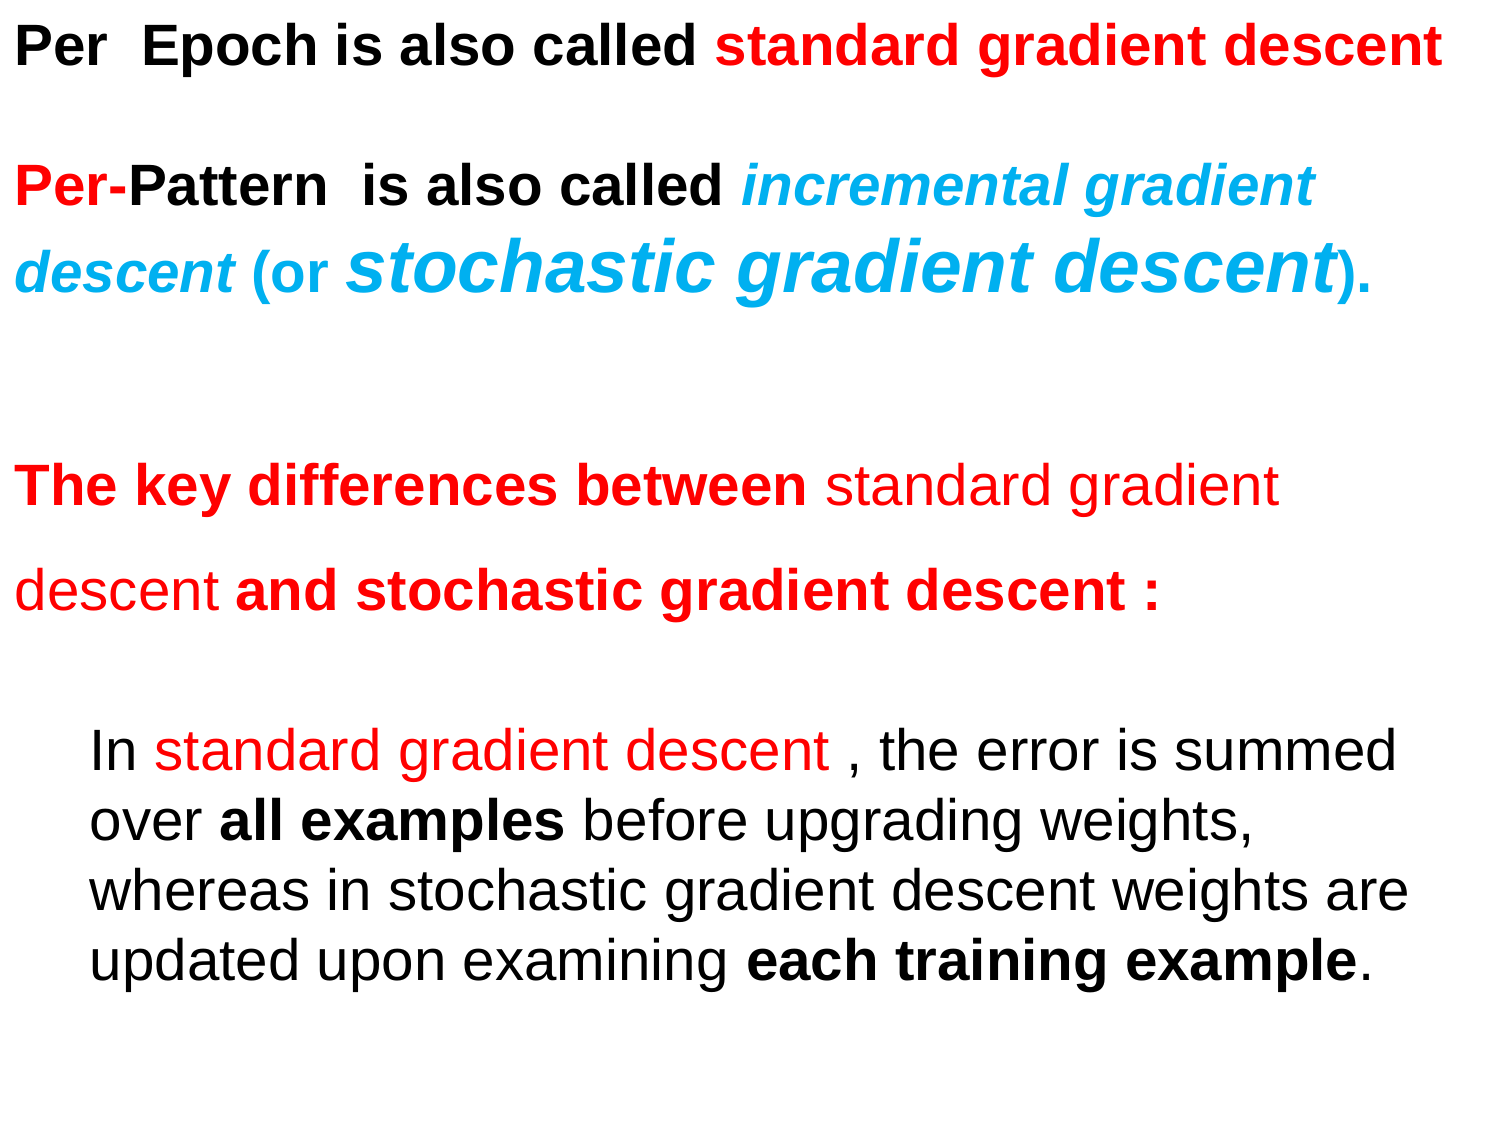

Per  Epoch is also called standard gradient descent

Per-Pattern  is also called incremental gradient descent (or stochastic gradient descent).

The key differences between standard gradient descent and stochastic gradient descent :

In standard gradient descent , the error is summed over all examples before upgrading weights, whereas in stochastic gradient descent weights are updated upon examining each training example.